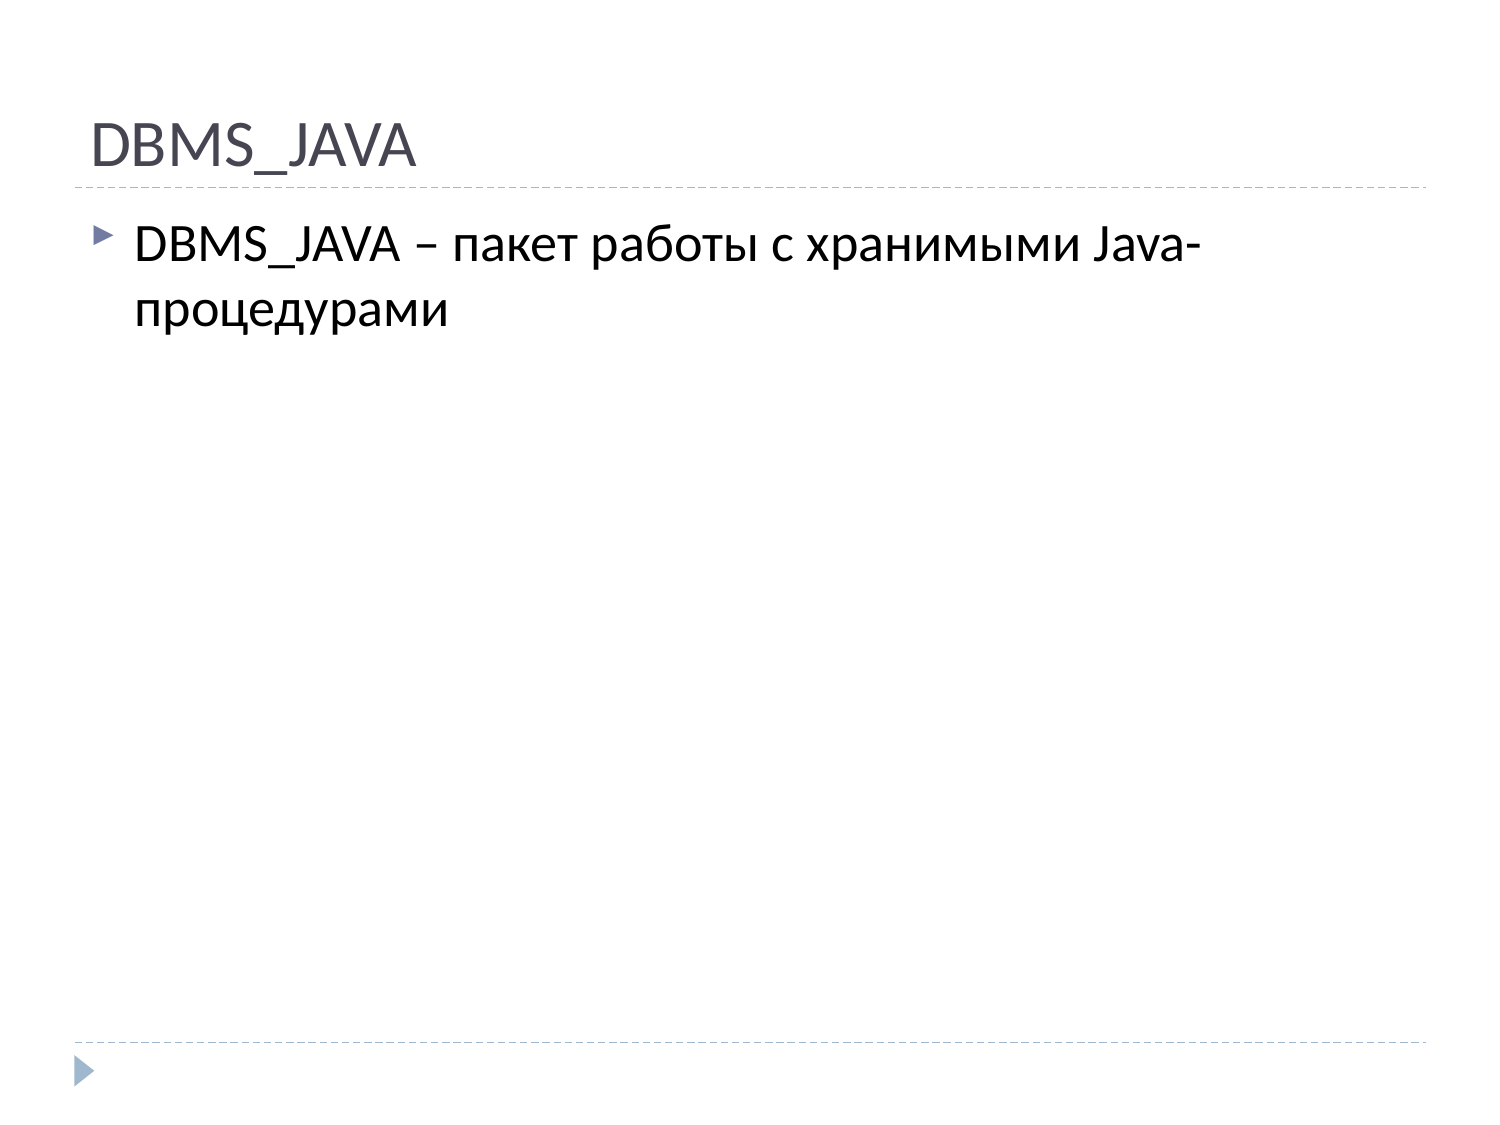

# DBMS_JAVA
DBMS_JAVA – пакет работы с хранимыми Java-процедурами